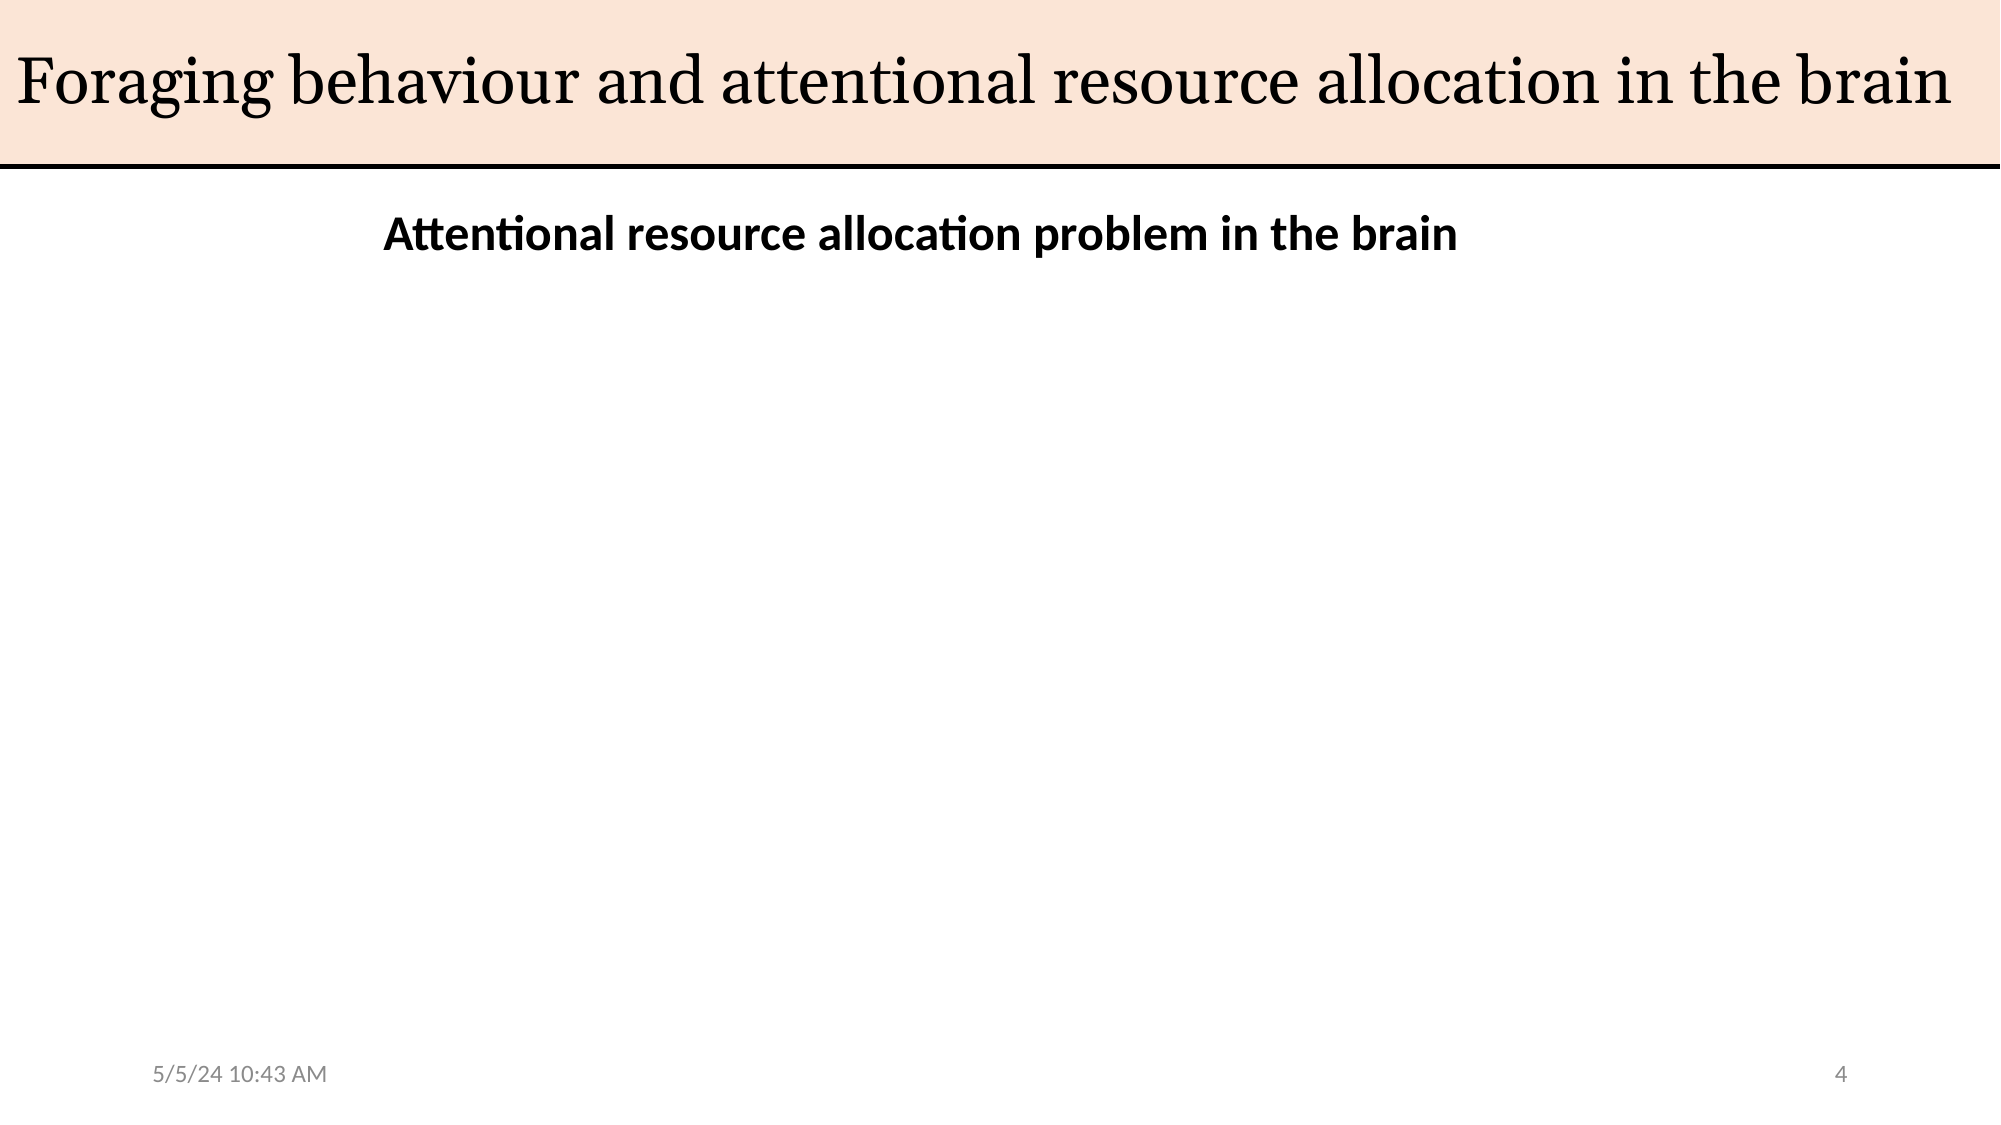

Foraging behaviour and attentional resource allocation in the brain
Attentional resource allocation problem in the brain
5/5/24 10:43 AM
4